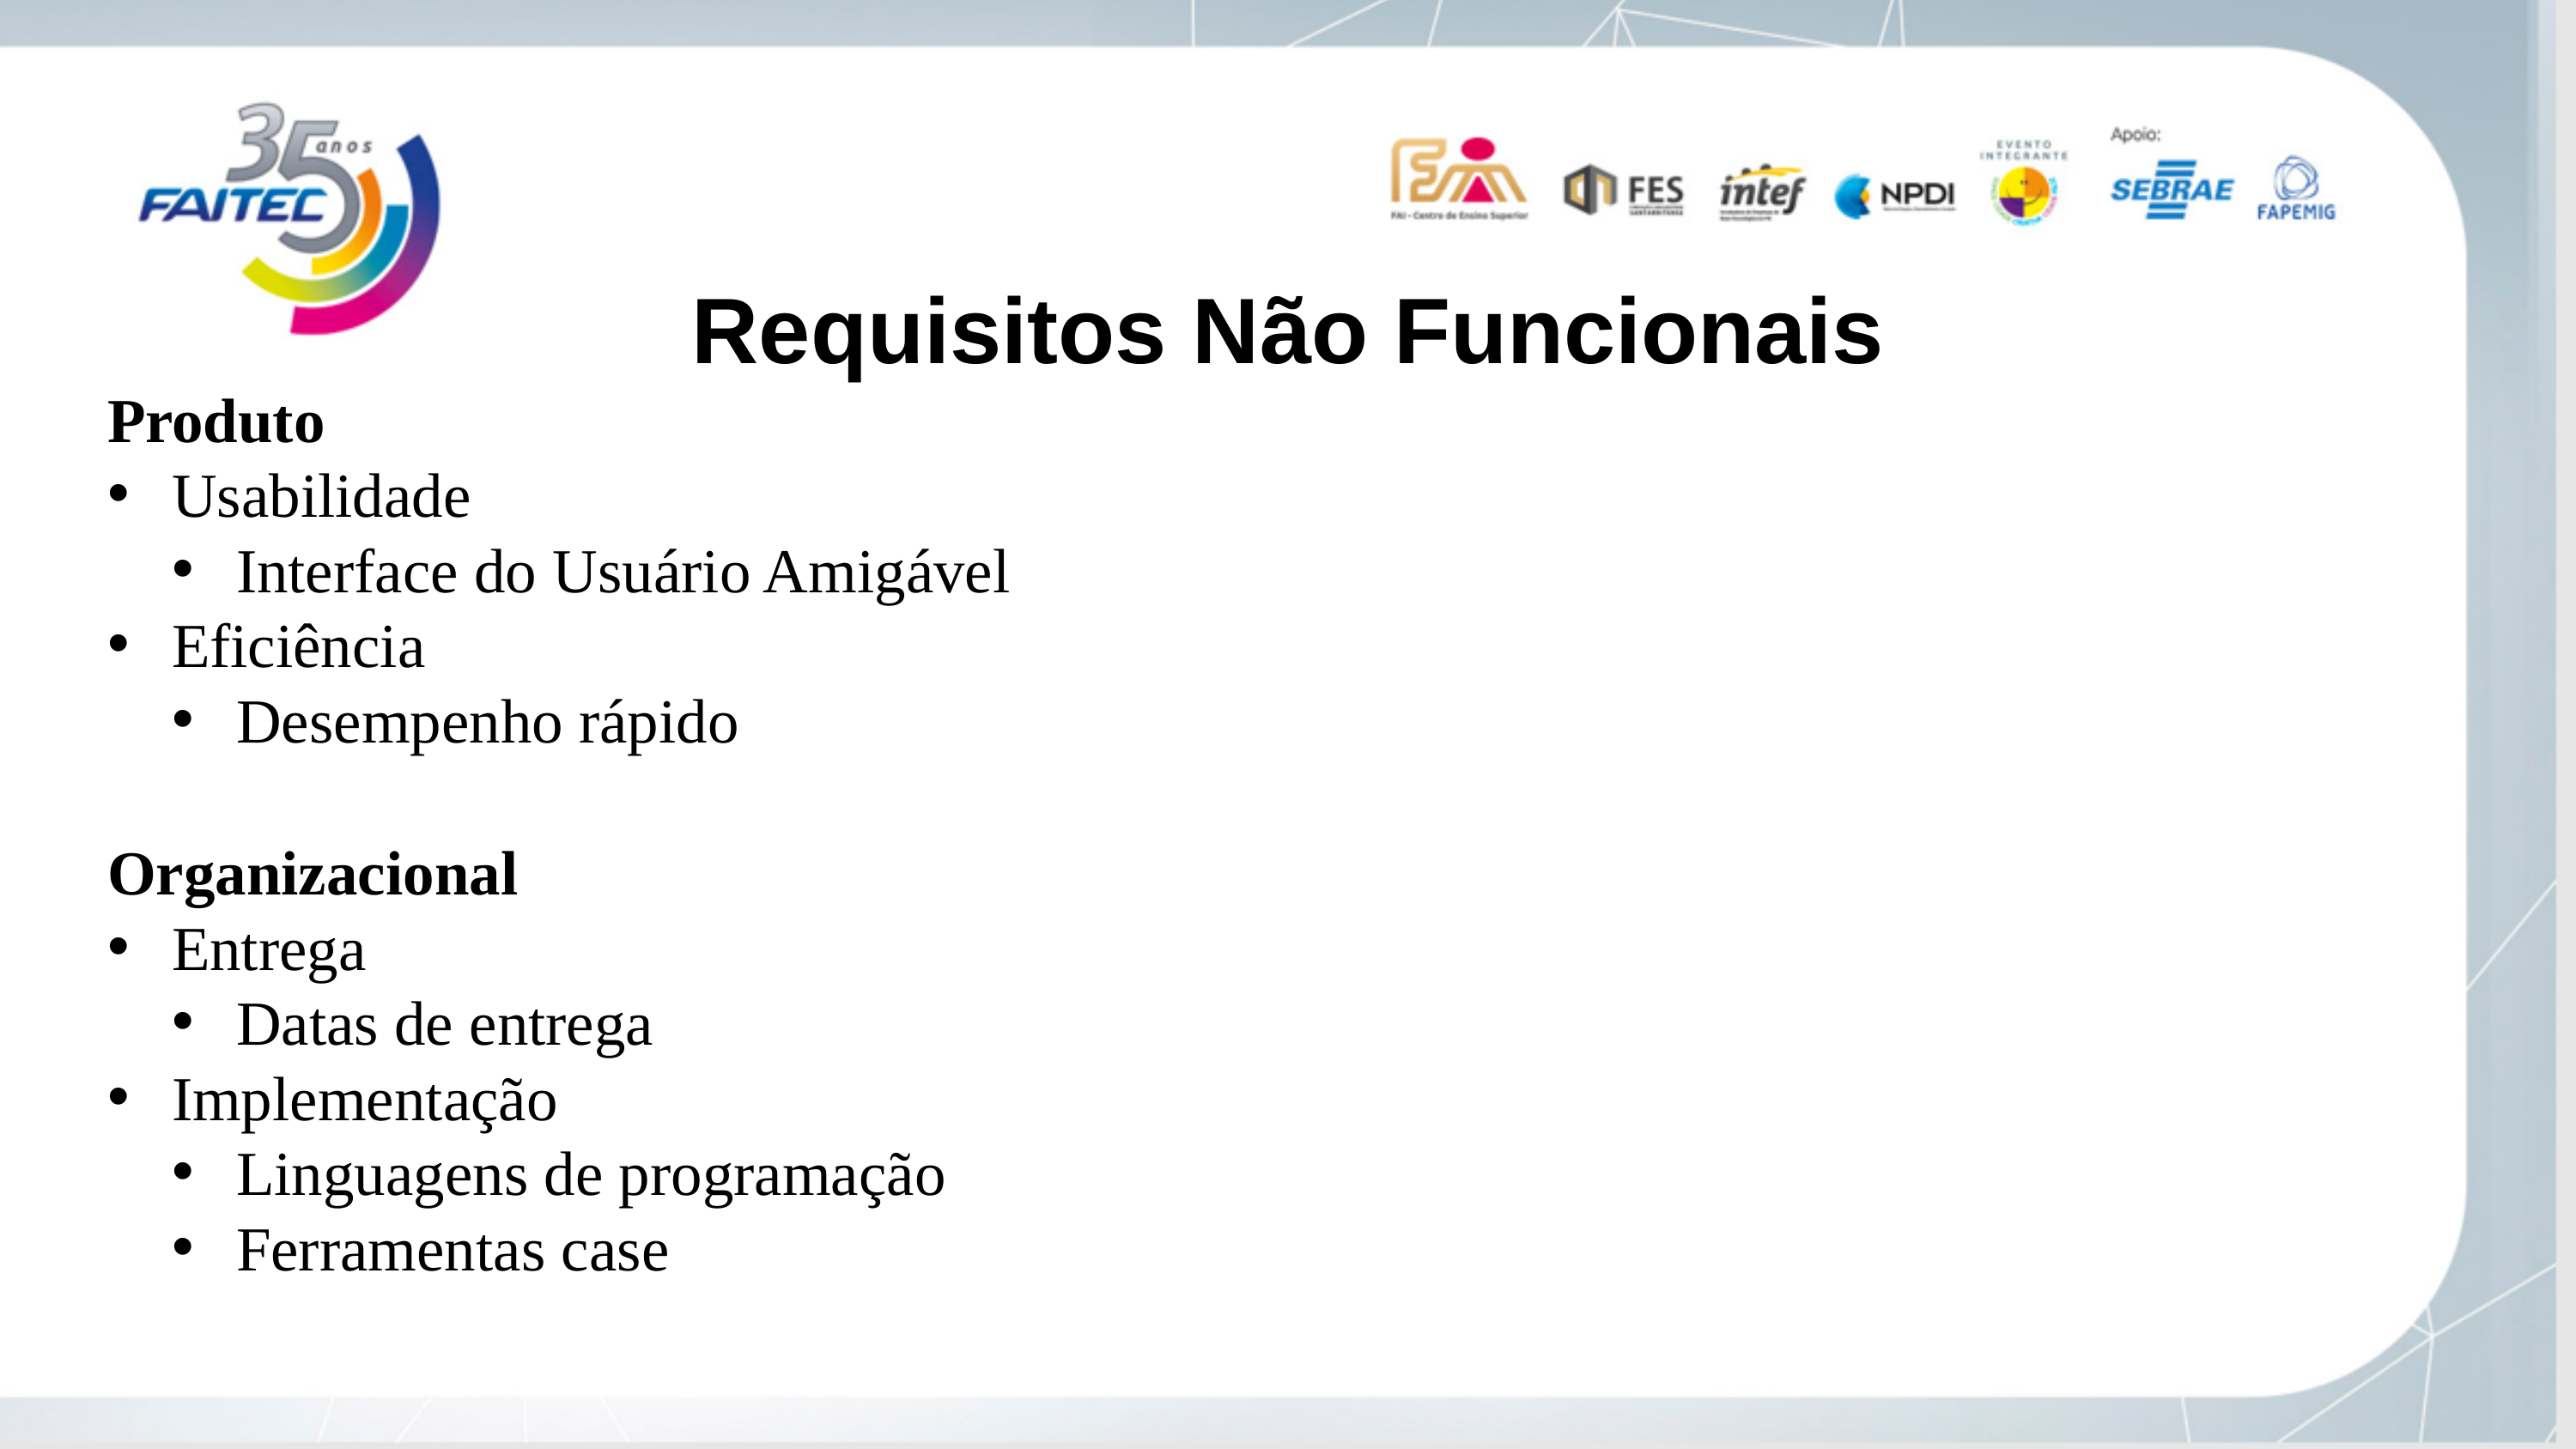

Requisitos Não Funcionais
Produto
Usabilidade
Interface do Usuário Amigável
Eficiência
Desempenho rápido

Organizacional
Entrega
Datas de entrega
Implementação
Linguagens de programação
Ferramentas case